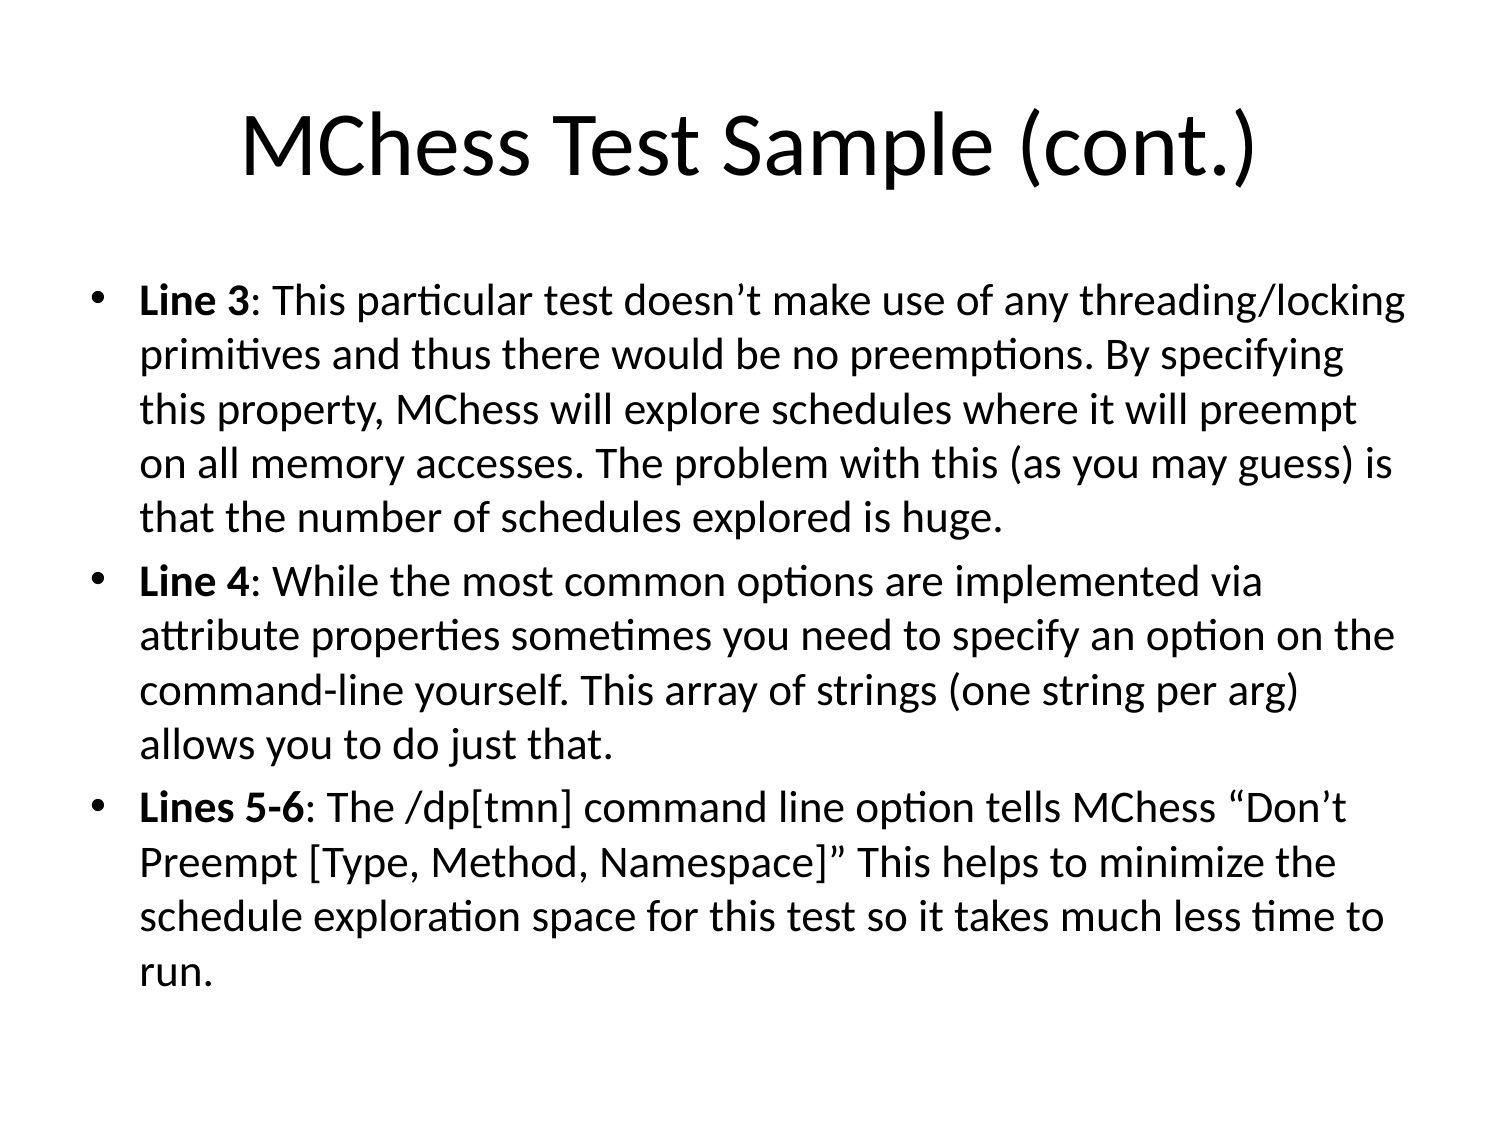

# MChess Test Sample (cont.)
Line 3: This particular test doesn’t make use of any threading/locking primitives and thus there would be no preemptions. By specifying this property, MChess will explore schedules where it will preempt on all memory accesses. The problem with this (as you may guess) is that the number of schedules explored is huge.
Line 4: While the most common options are implemented via attribute properties sometimes you need to specify an option on the command-line yourself. This array of strings (one string per arg) allows you to do just that.
Lines 5-6: The /dp[tmn] command line option tells MChess “Don’t Preempt [Type, Method, Namespace]” This helps to minimize the schedule exploration space for this test so it takes much less time to run.